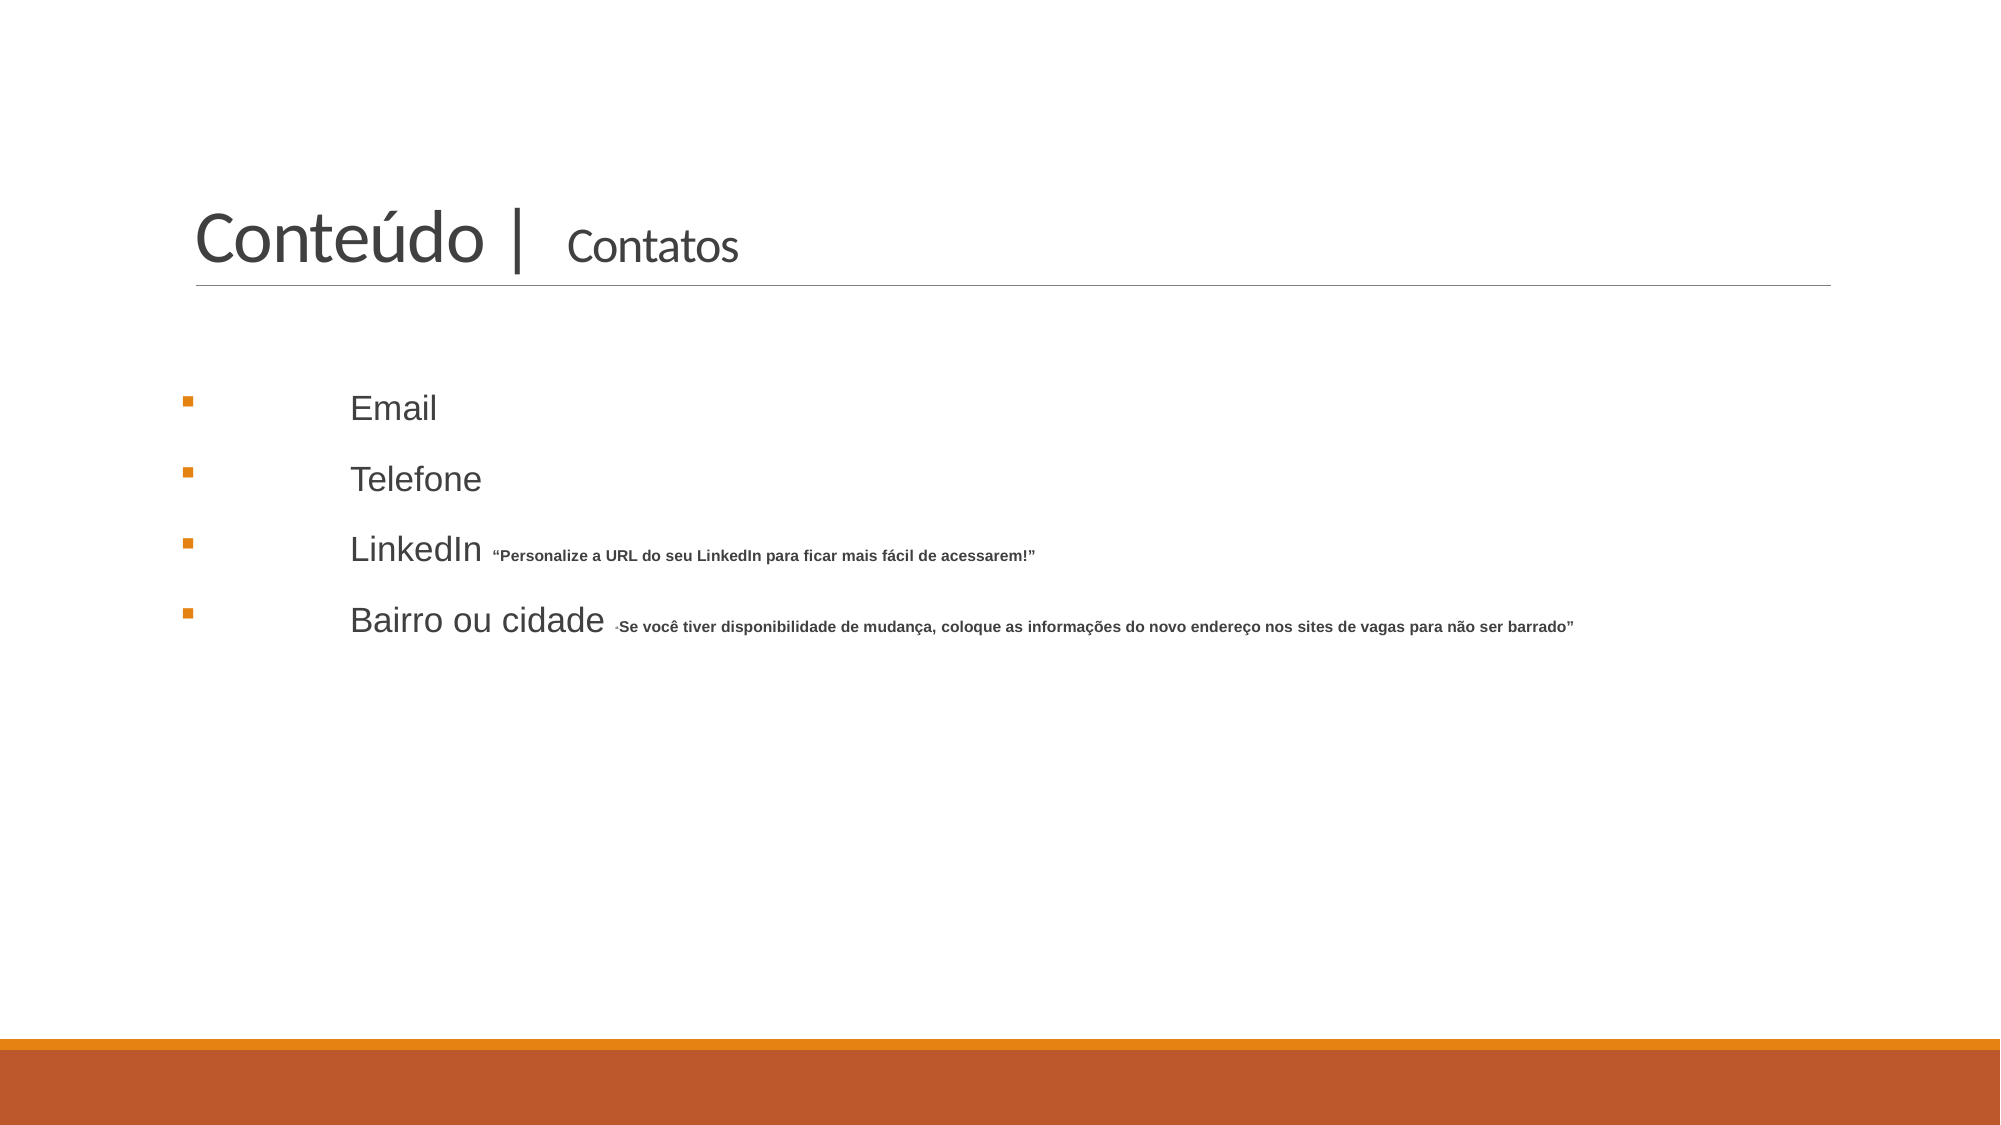

# Conteúdo |  Contatos

Email
Telefone
LinkedIn “Personalize a URL do seu LinkedIn para ficar mais fácil de acessarem!”
Bairro ou cidade “Se você tiver disponibilidade de mudança, coloque as informações do novo endereço nos sites de vagas para não ser barrado”